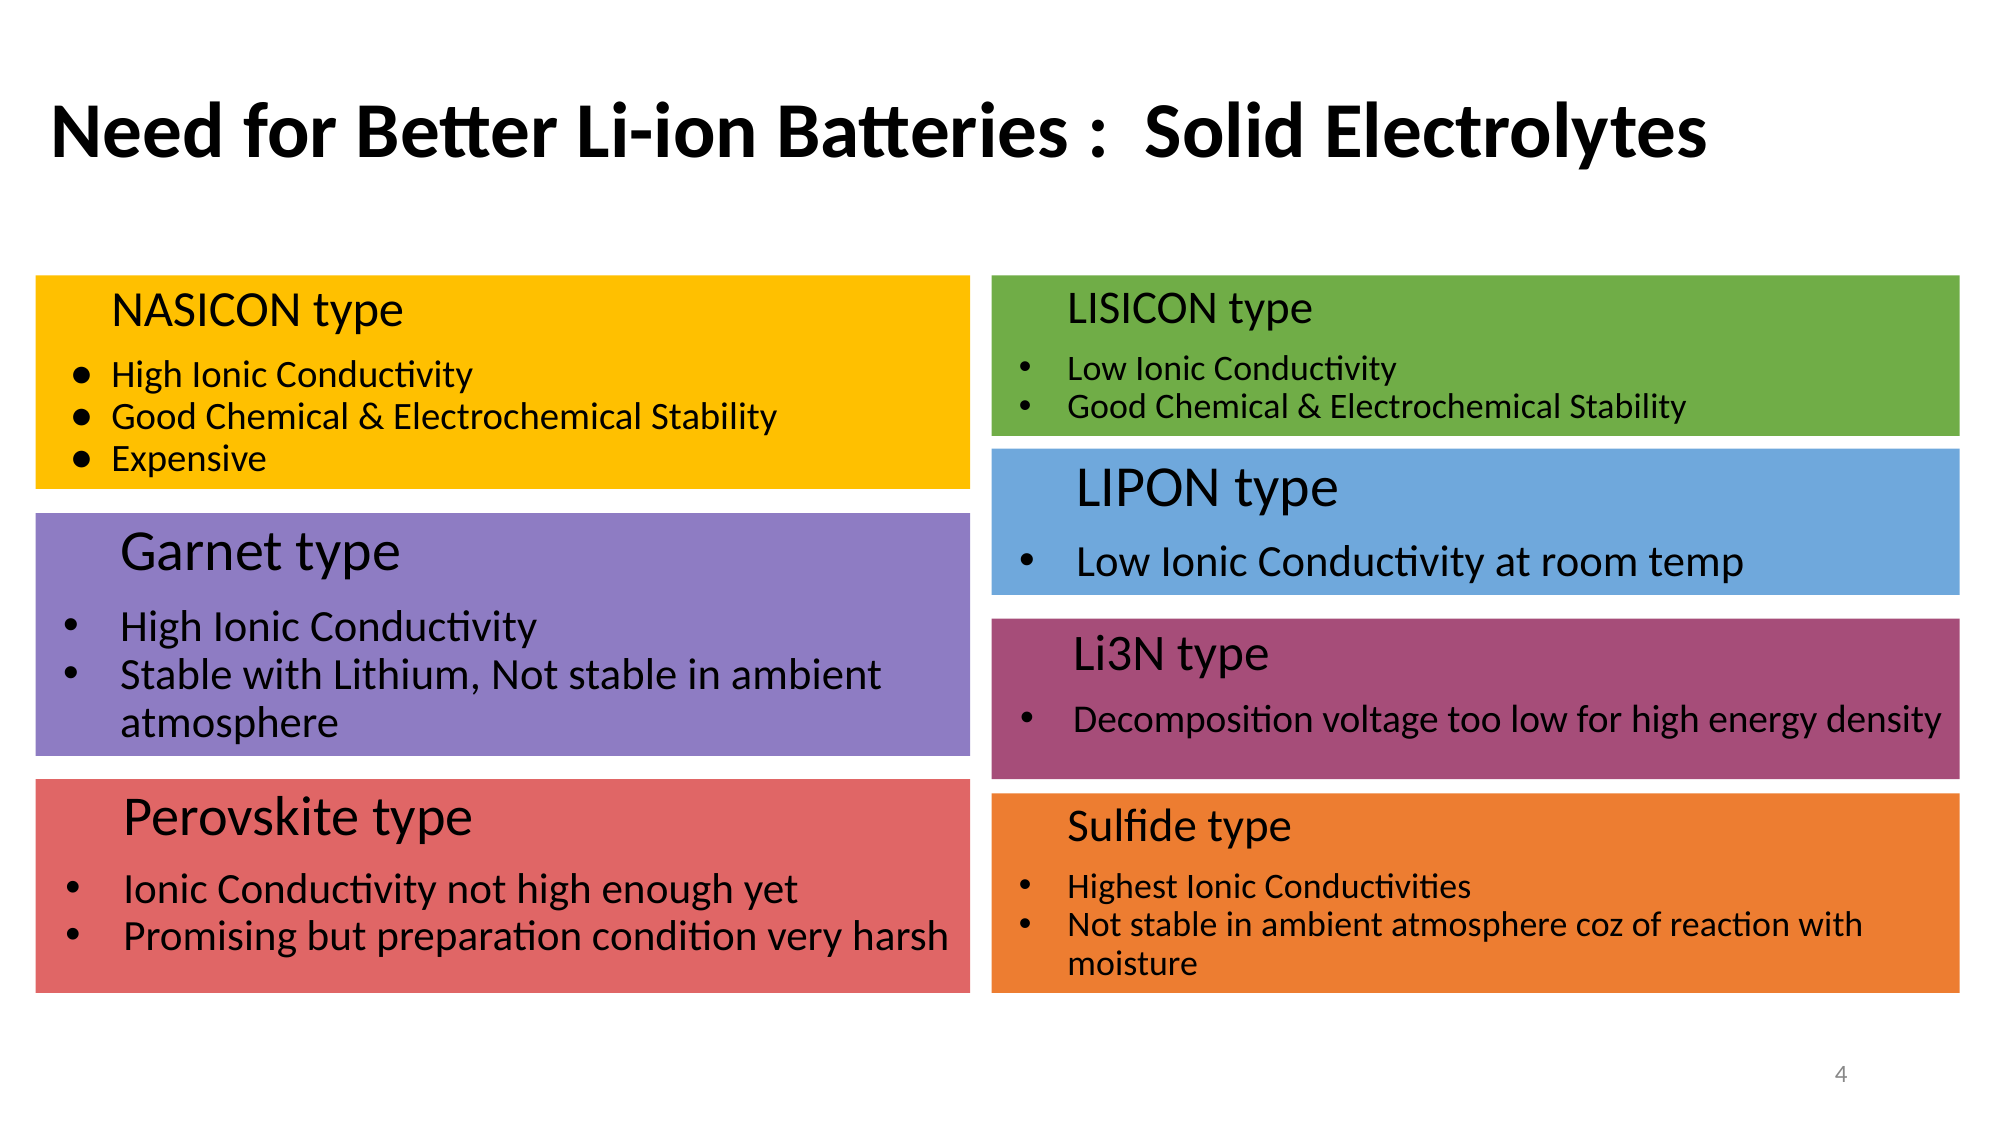

# Need for Better Li-ion Batteries :  Solid Electrolytes
NASICON type
High Ionic Conductivity
Good Chemical & Electrochemical Stability
Expensive
LISICON type
Low Ionic Conductivity
Good Chemical & Electrochemical Stability
LIPON type
Low Ionic Conductivity at room temp
Garnet type
High Ionic Conductivity
Stable with Lithium, Not stable in ambient atmosphere
Li3N type
Decomposition voltage too low for high energy density
Perovskite type
Ionic Conductivity not high enough yet
Promising but preparation condition very harsh
Sulfide type
Highest Ionic Conductivities
Not stable in ambient atmosphere coz of reaction with moisture
4